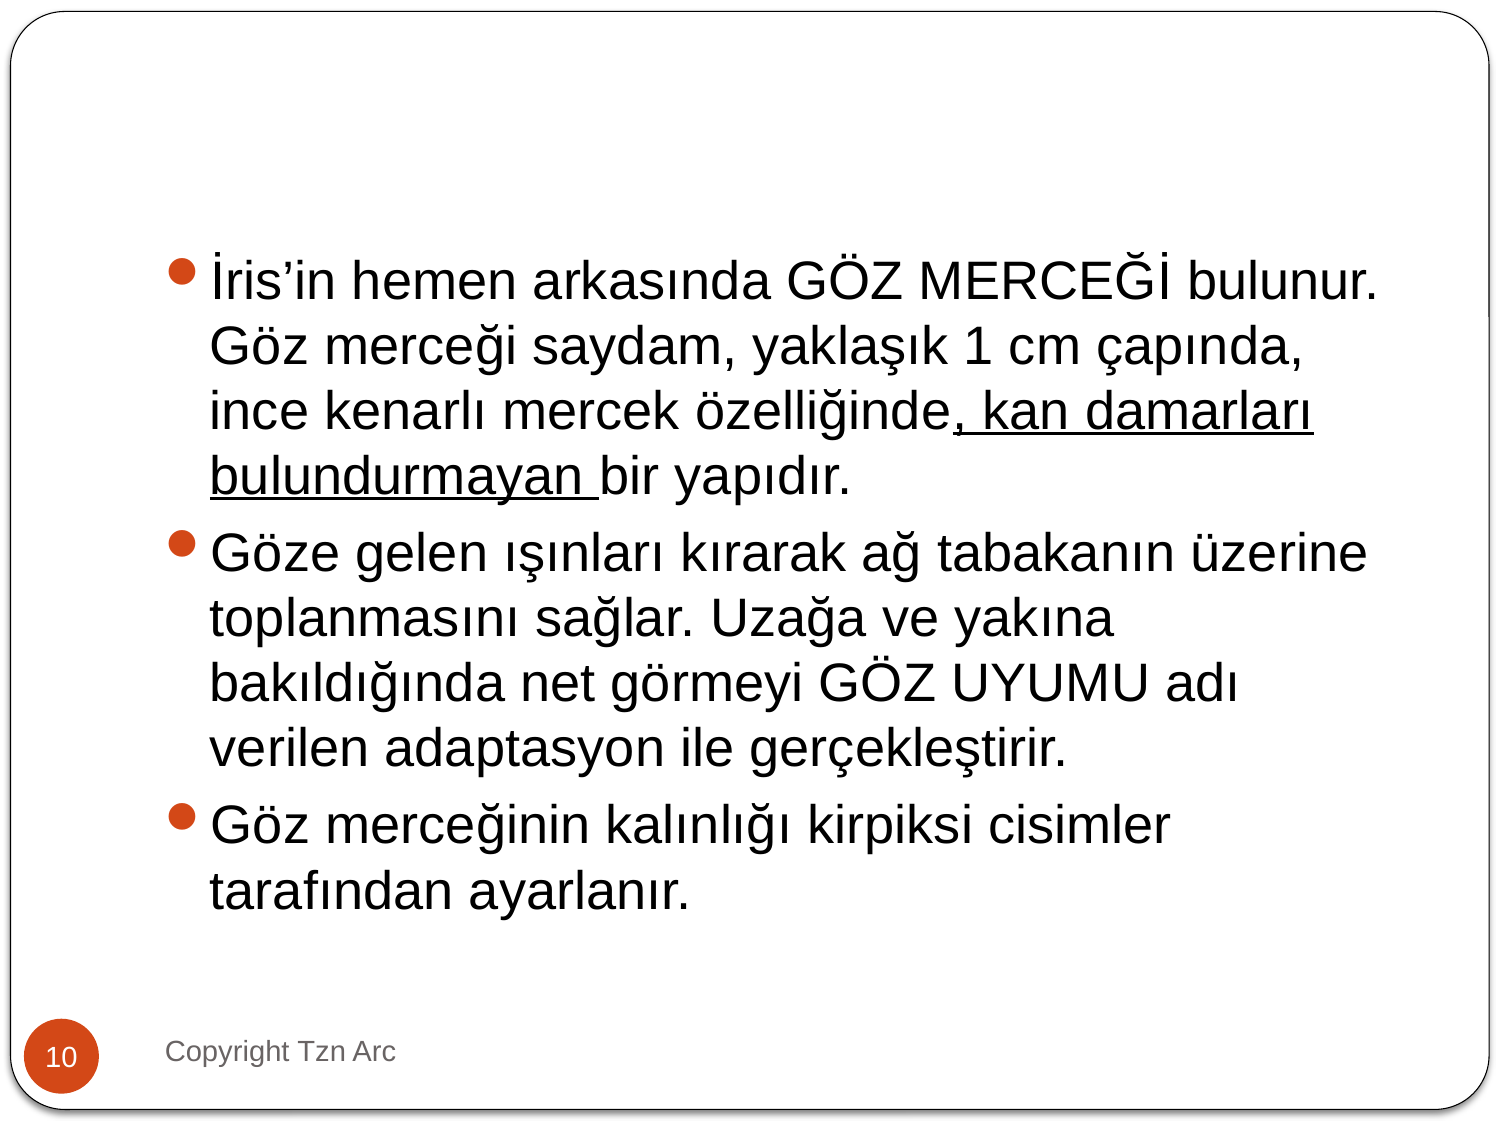

#
İris’in hemen arkasında GÖZ MERCEĞİ bulunur. Göz merceği saydam, yaklaşık 1 cm çapında, ince kenarlı mercek özelliğinde, kan damarları bulundurmayan bir yapıdır.
Göze gelen ışınları kırarak ağ tabakanın üzerine toplanmasını sağlar. Uzağa ve yakına bakıldığında net görmeyi GÖZ UYUMU adı verilen adaptasyon ile gerçekleştirir.
Göz merceğinin kalınlığı kirpiksi cisimler tarafından ayarlanır.
Copyright Tzn Arc
10